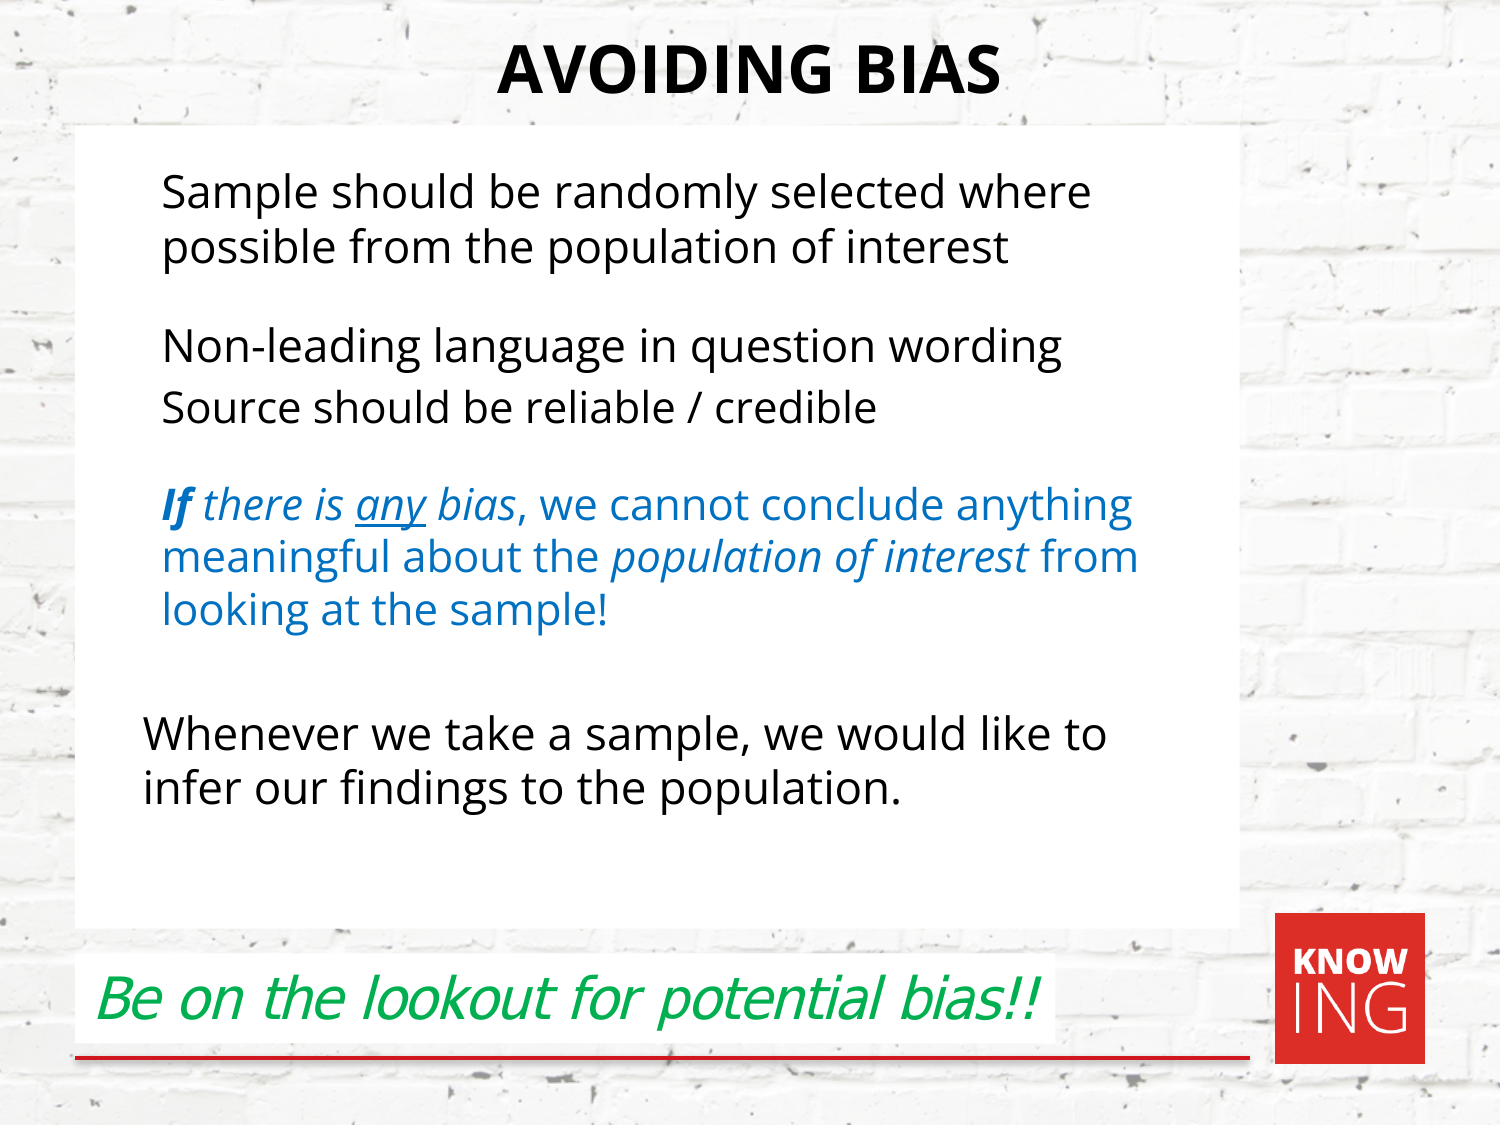

# AVOIDING BIAS

Sample should be randomly selected where possible from the population of interest

Non-leading language in question wording
Source should be reliable / credible

If there is any bias, we cannot conclude anything meaningful about the population of interest from looking at the sample!

Whenever we take a sample, we would like to
infer our findings to the population.
Be on the lookout for potential bias!!